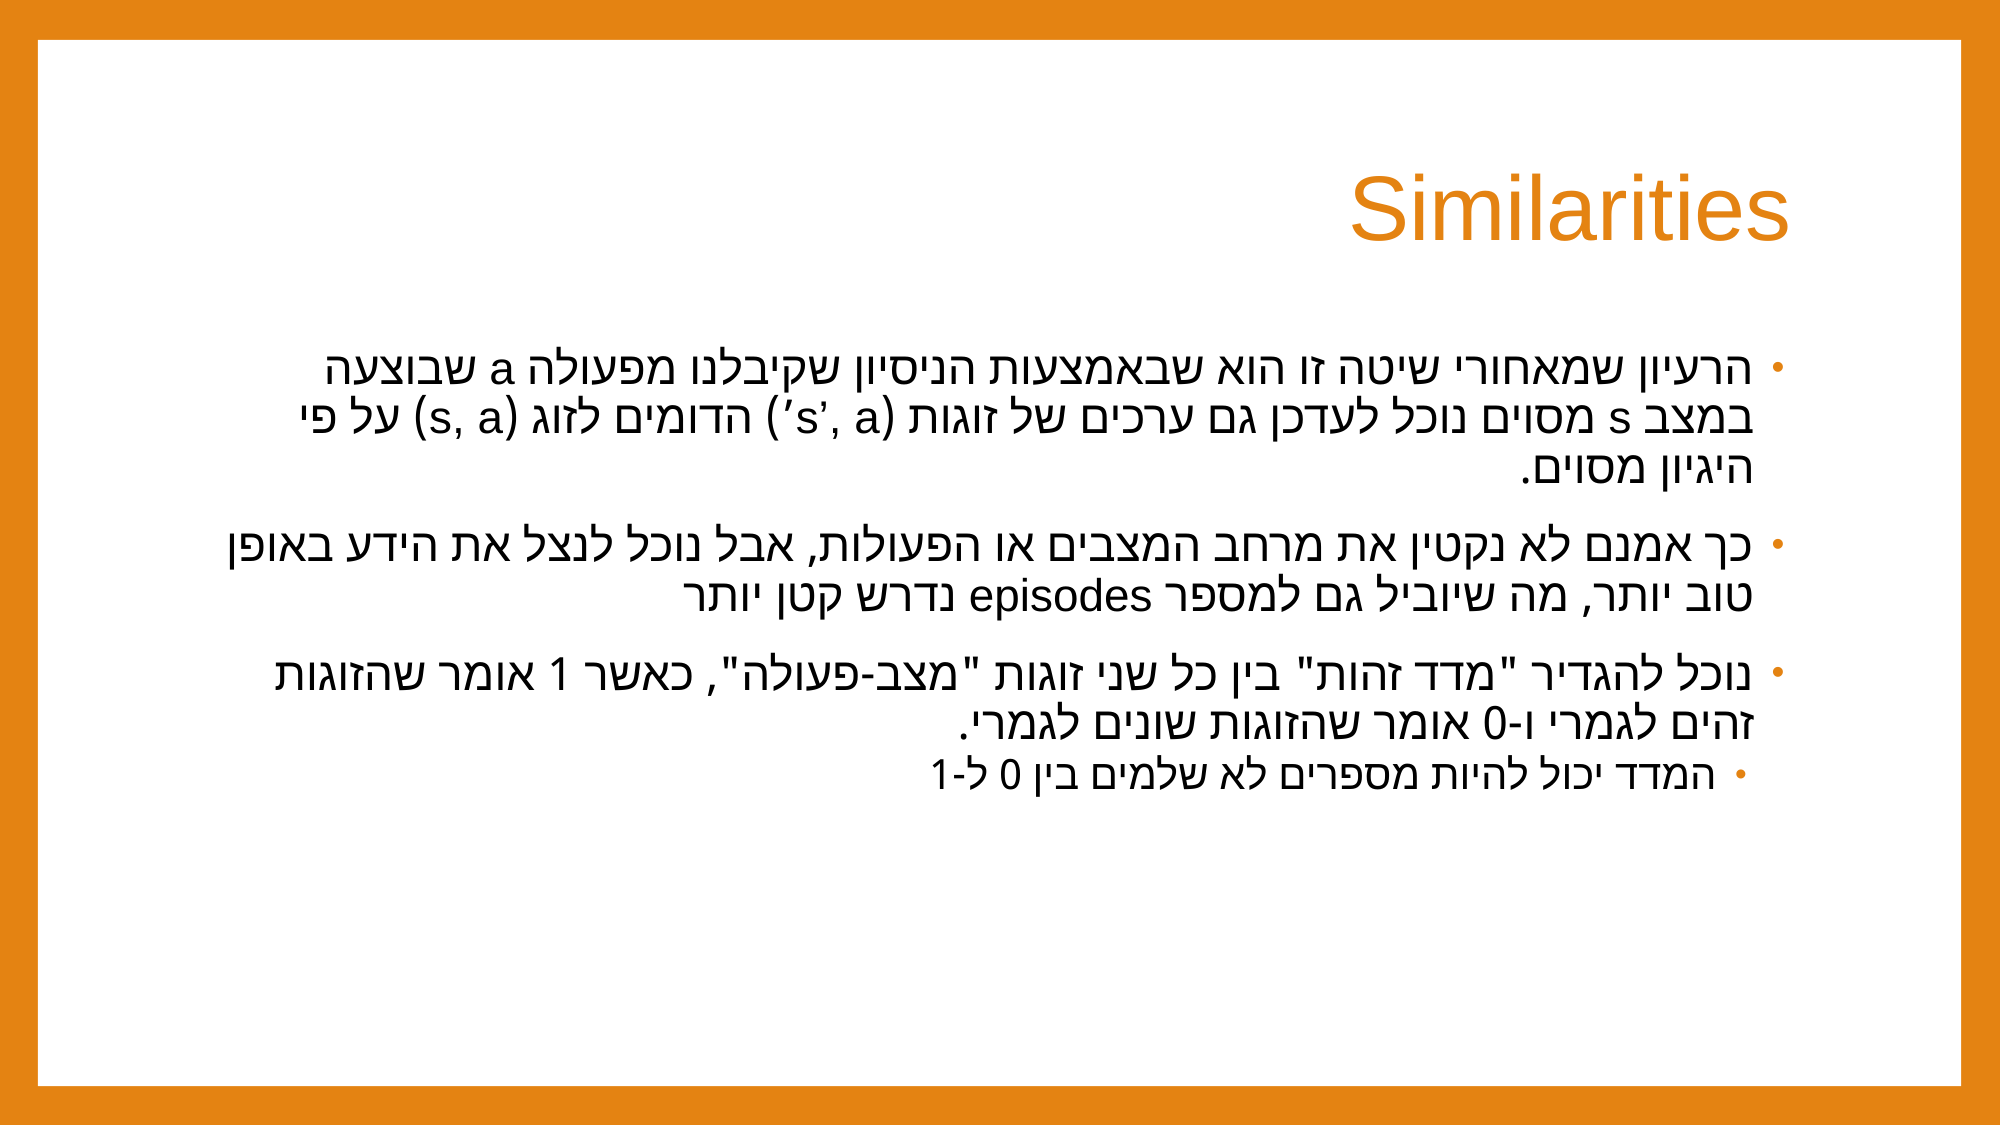

# Similarities
הרעיון שמאחורי שיטה זו הוא שבאמצעות הניסיון שקיבלנו מפעולה a שבוצעה במצב s מסוים נוכל לעדכן גם ערכים של זוגות (s’, a’) הדומים לזוג (s, a) על פי היגיון מסוים.
כך אמנם לא נקטין את מרחב המצבים או הפעולות, אבל נוכל לנצל את הידע באופן טוב יותר, מה שיוביל גם למספר episodes נדרש קטן יותר
נוכל להגדיר "מדד זהות" בין כל שני זוגות "מצב-פעולה", כאשר 1 אומר שהזוגות זהים לגמרי ו-0 אומר שהזוגות שונים לגמרי.
המדד יכול להיות מספרים לא שלמים בין 0 ל-1